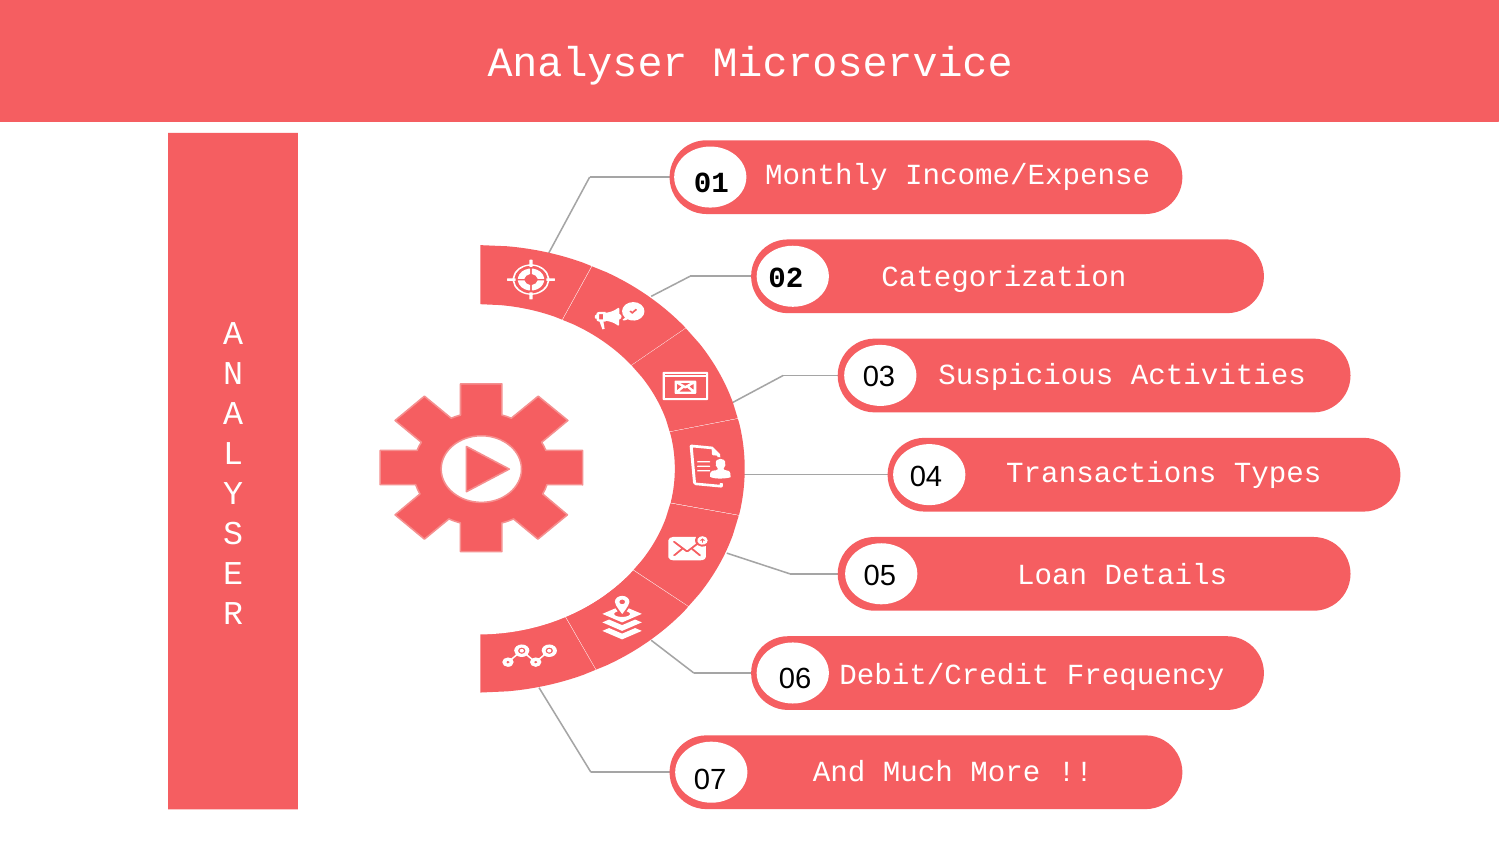

Analyser Microservice
A
N
A
L
Y
S
E
R

01

02

03

04

05

06

07

Monthly Income/Expense
Categorization
Suspicious Activities
Transactions Types
Loan Details
Debit/Credit Frequency
And Much More !!